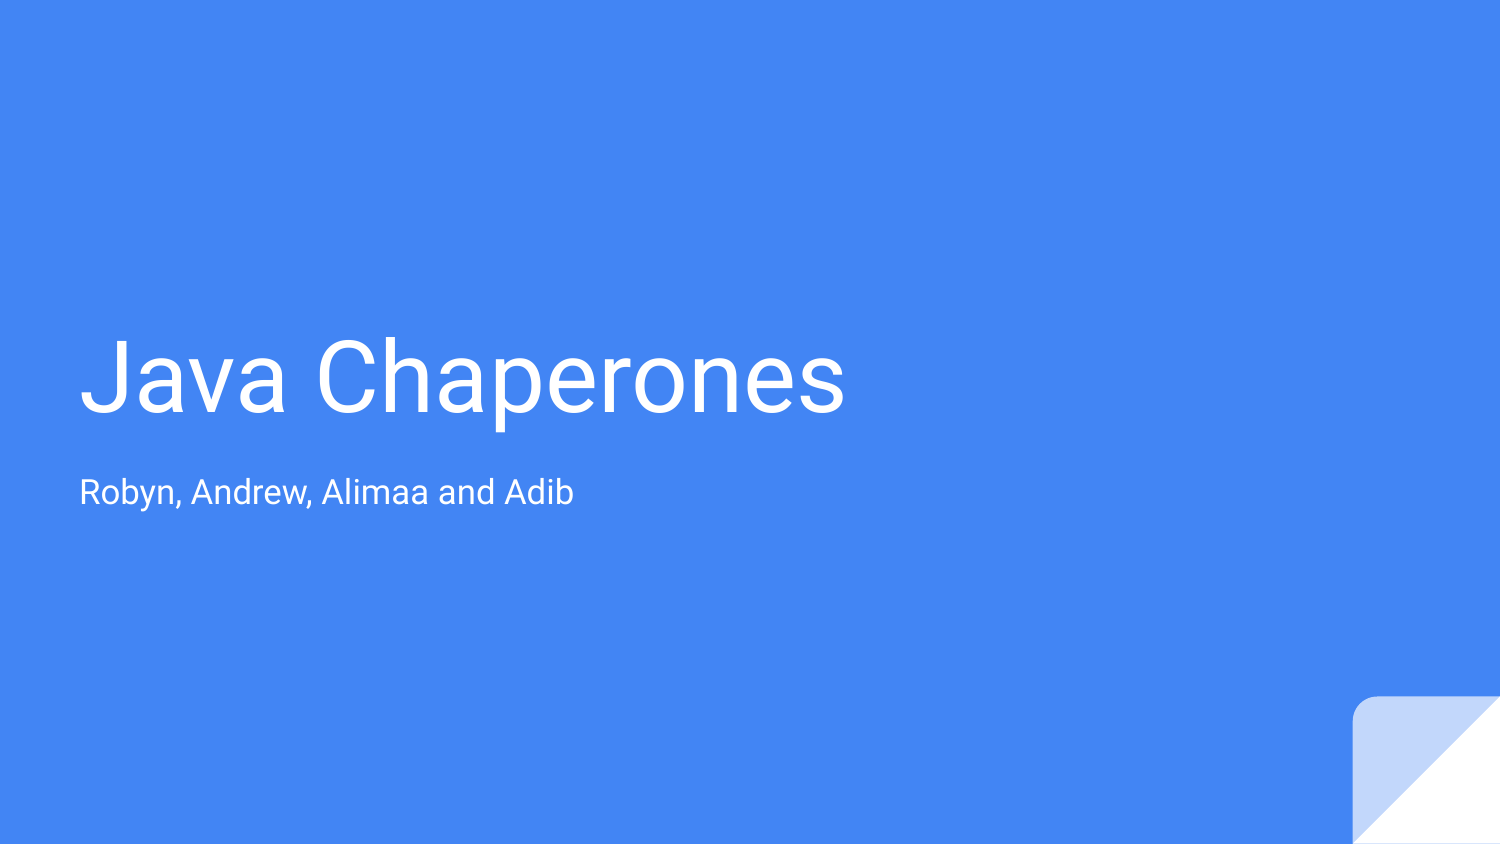

# Java Chaperones
Robyn, Andrew, Alimaa and Adib